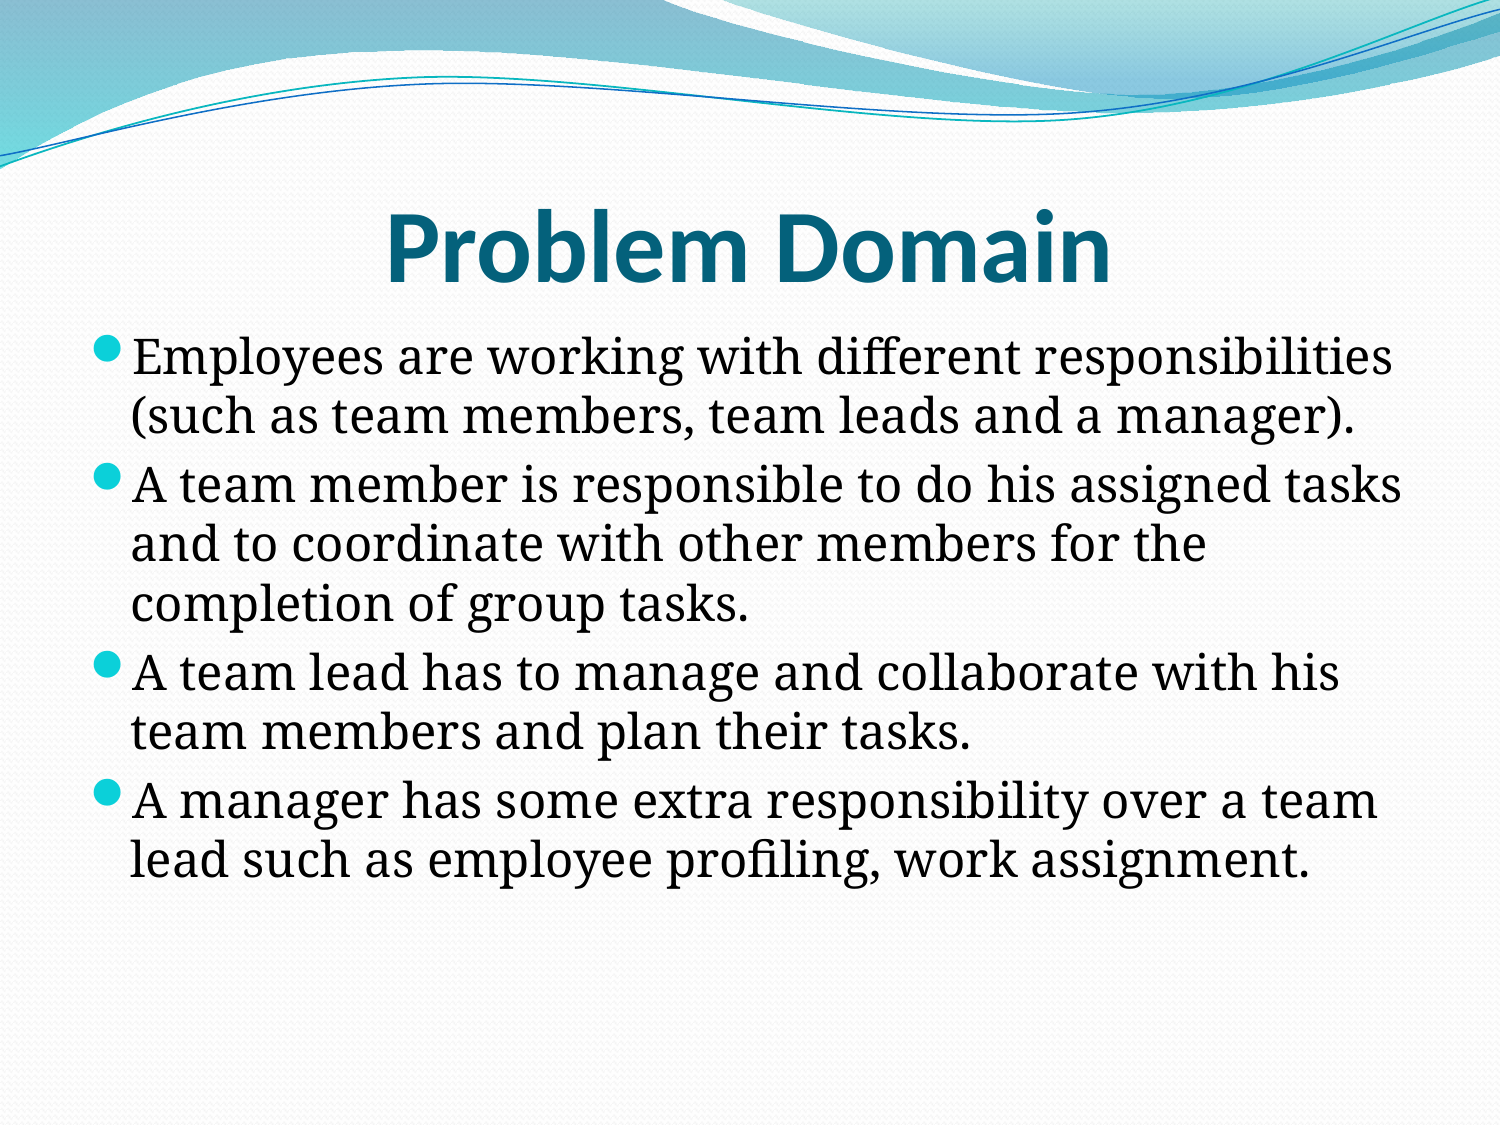

# Problem Domain
Employees are working with different responsibilities (such as team members, team leads and a manager).
A team member is responsible to do his assigned tasks and to coordinate with other members for the completion of group tasks.
A team lead has to manage and collaborate with his team members and plan their tasks.
A manager has some extra responsibility over a team lead such as employee profiling, work assignment.